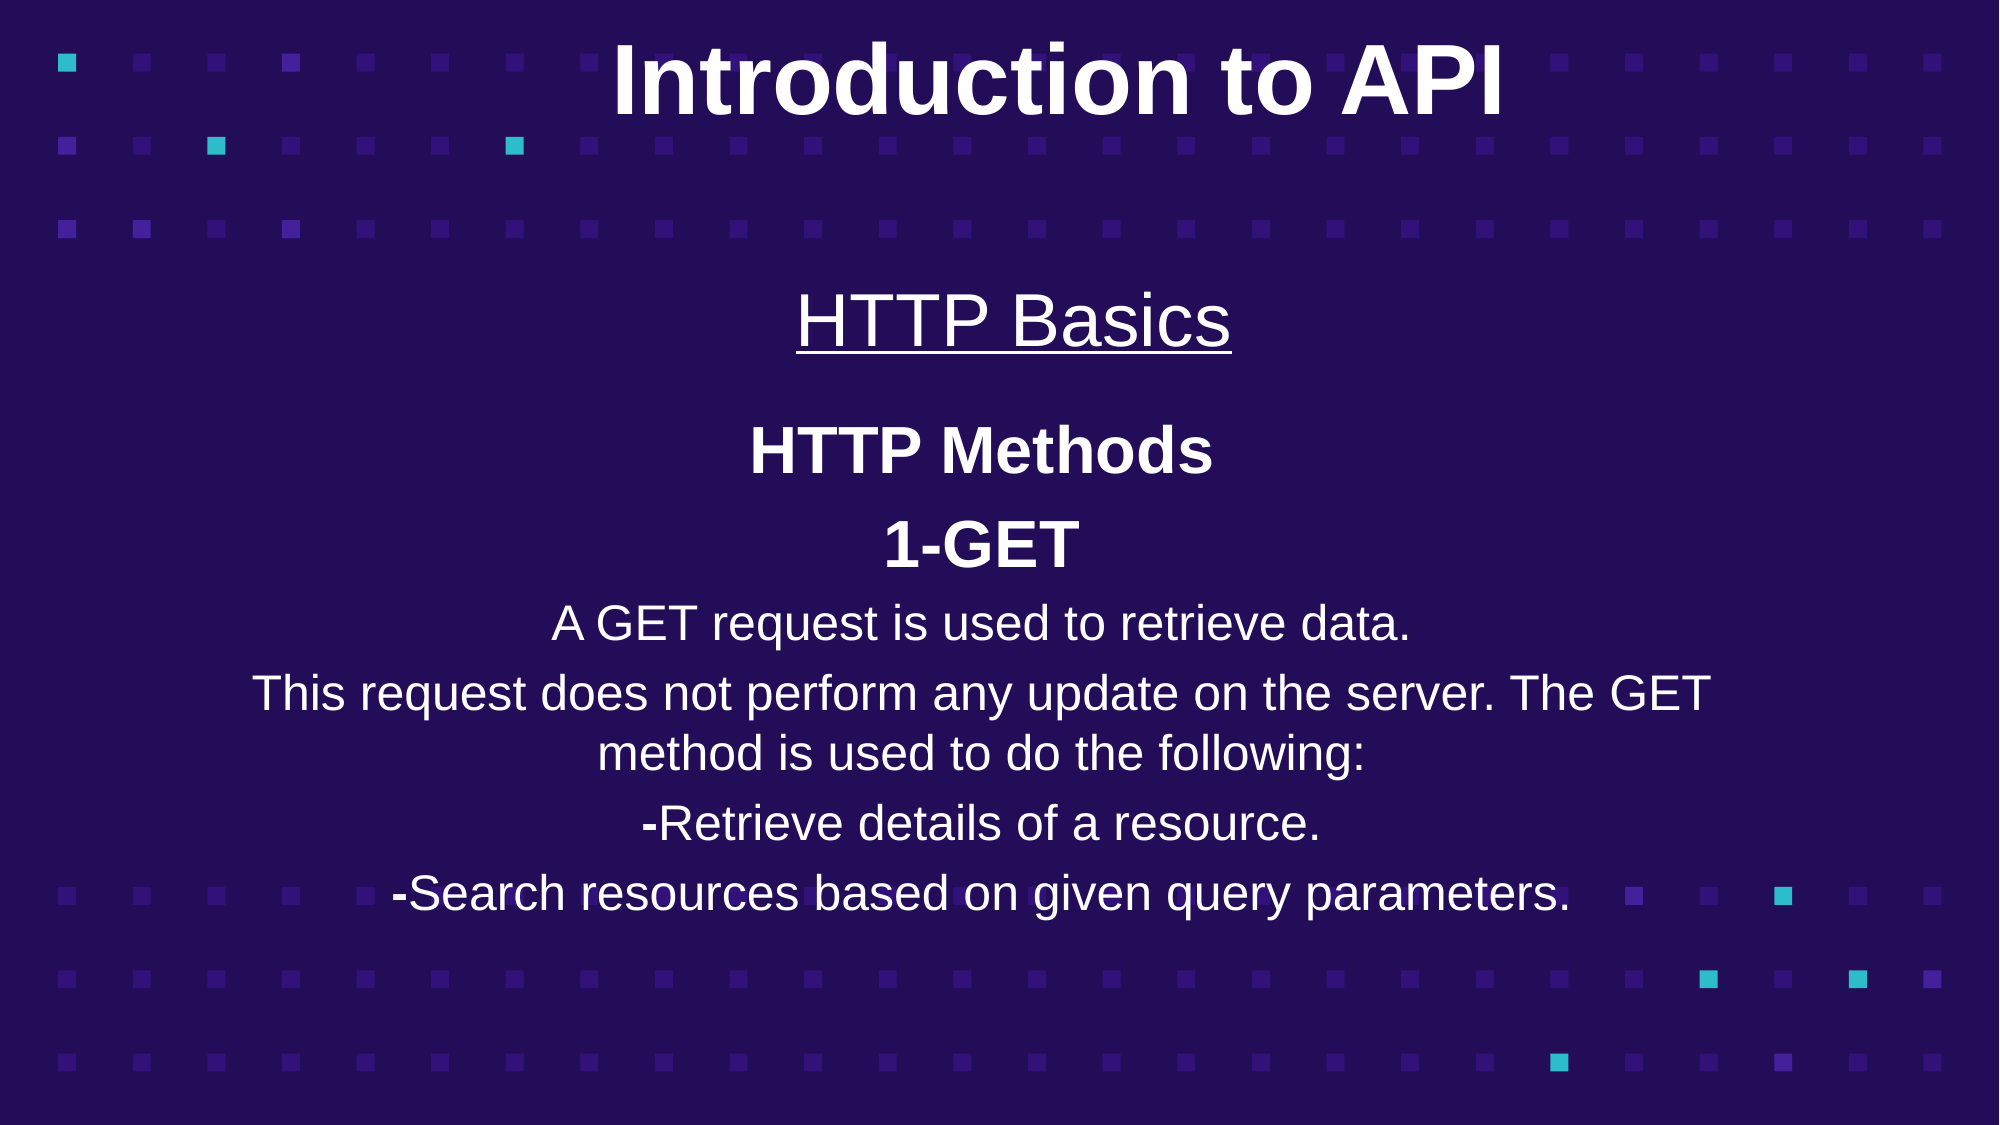

# Introduction to API
HTTP Basics

HTTP Methods
1-GET
A GET request is used to retrieve data.
This request does not perform any update on the server. The GET method is used to do the following:
-Retrieve details of a resource.
-Search resources based on given query parameters.